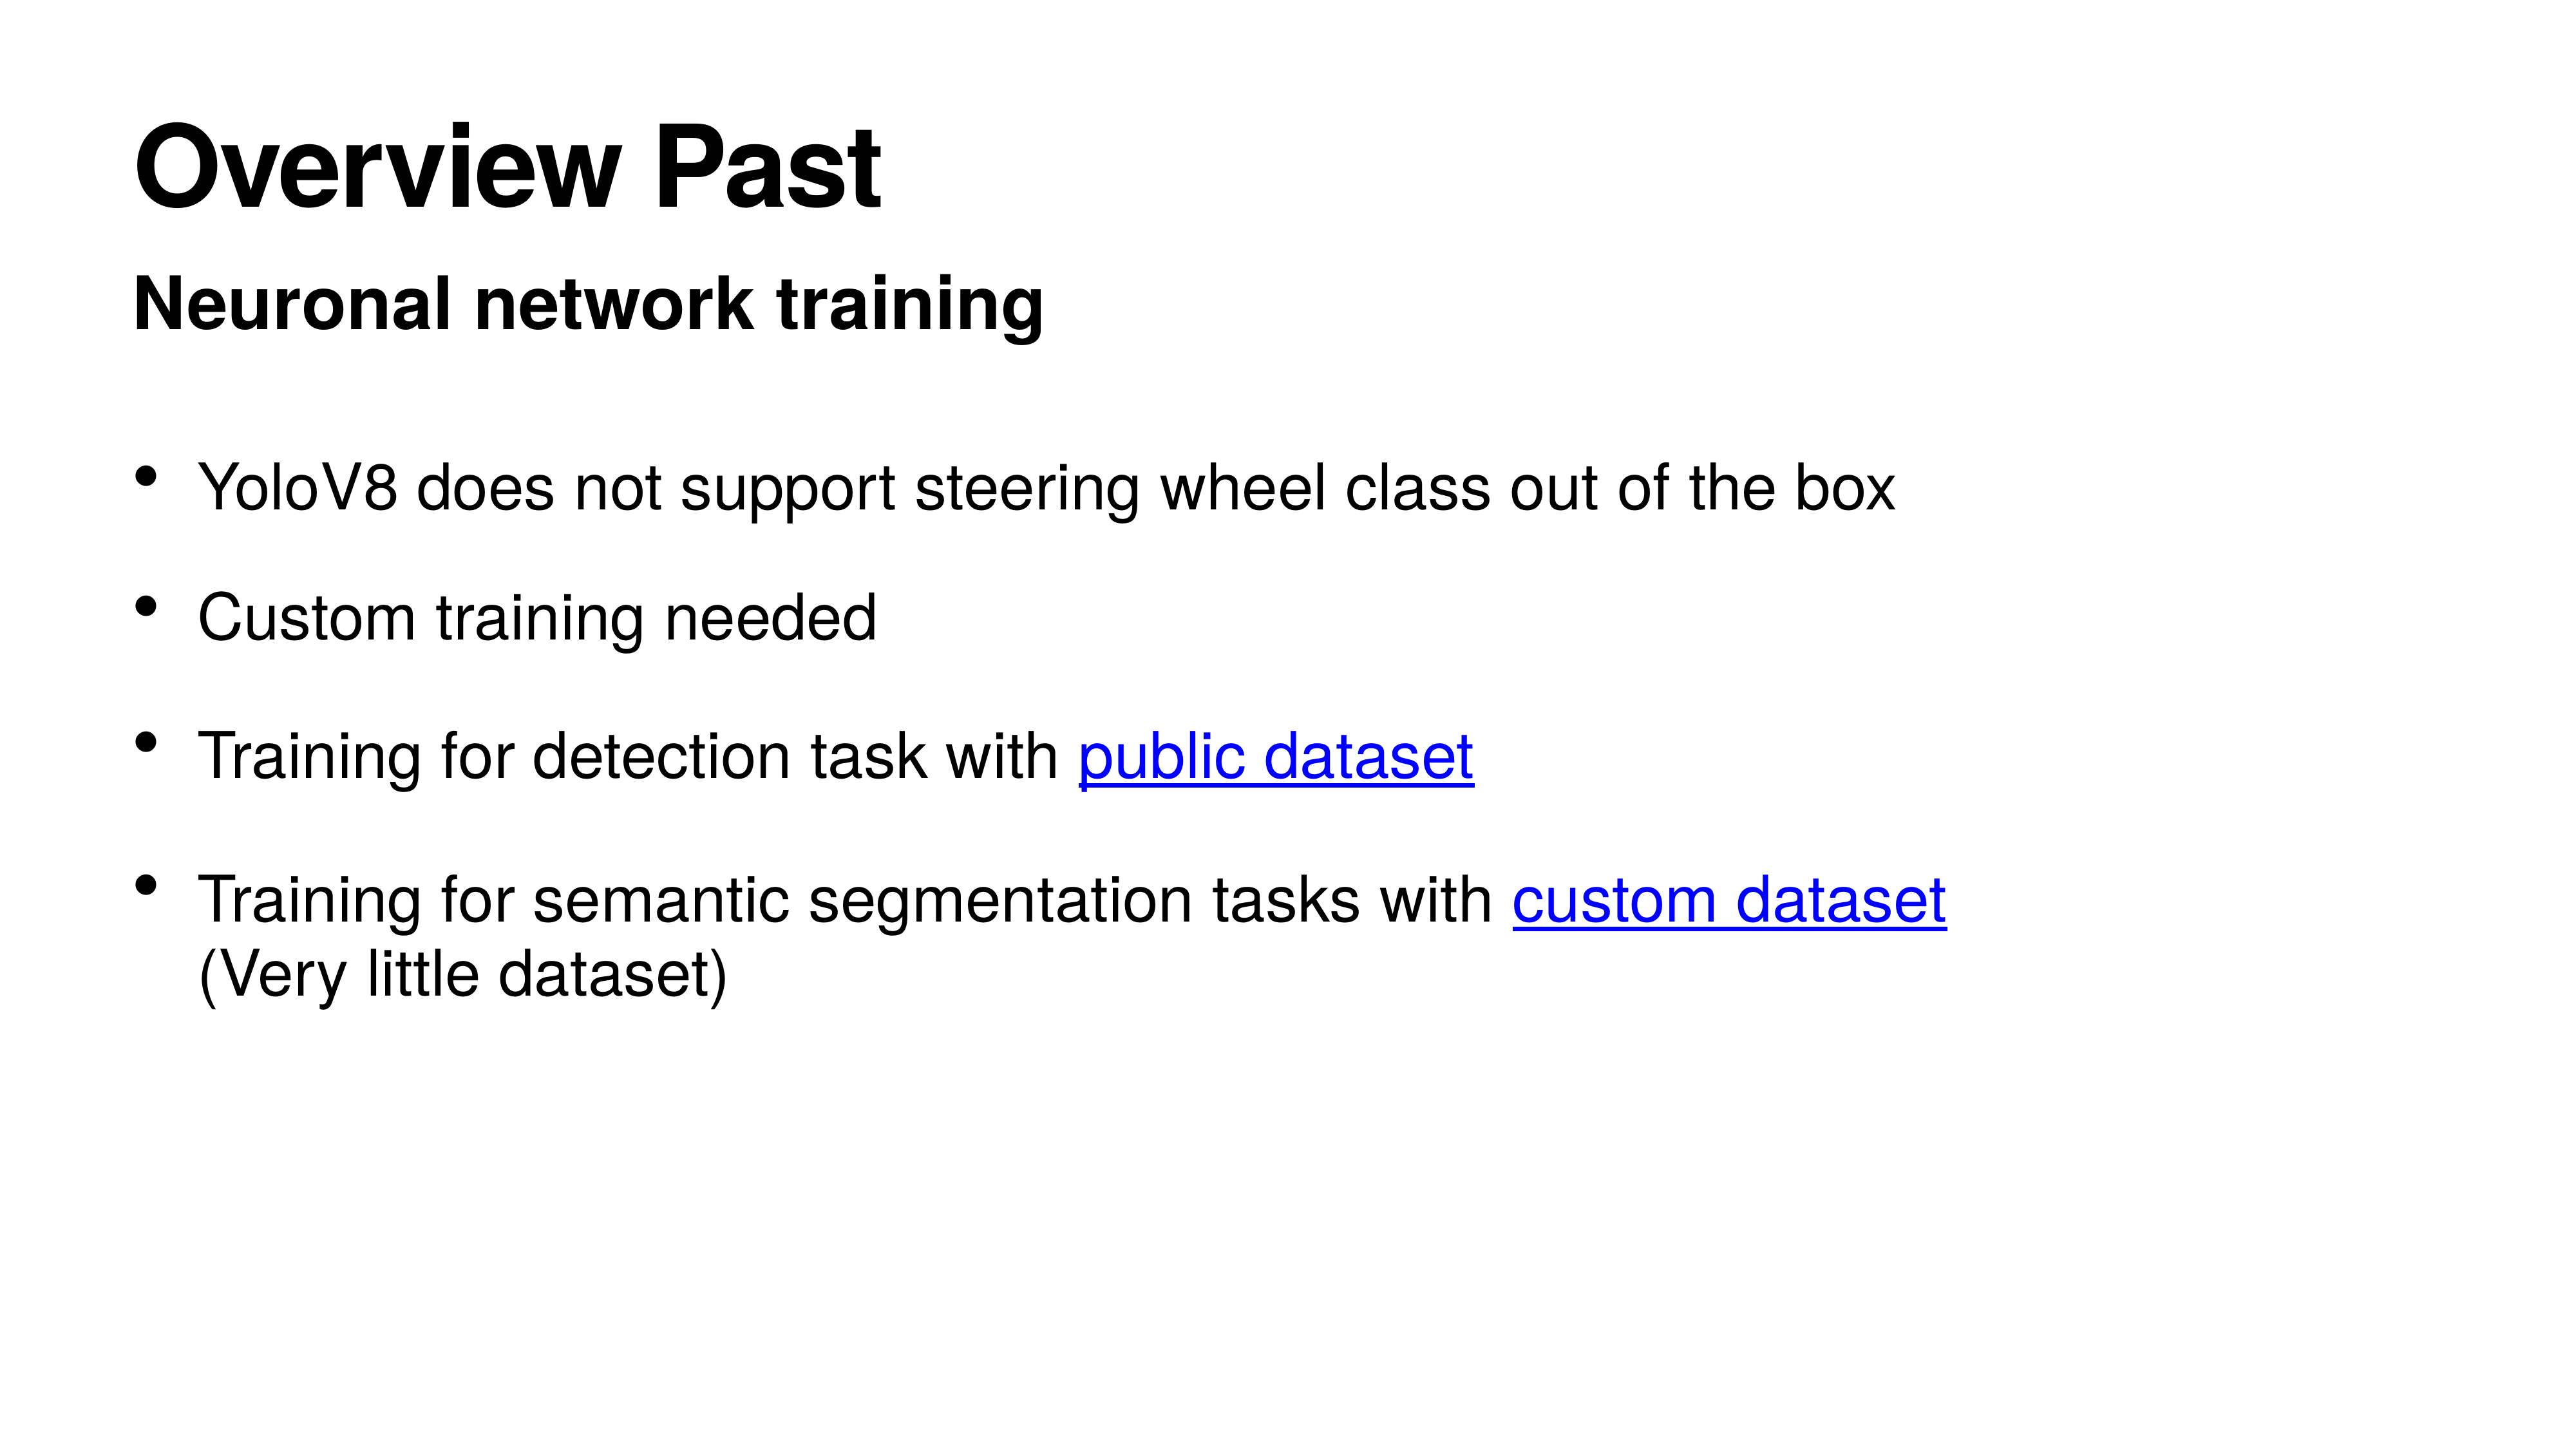

# Overview Past
Neuronal network training
YoloV8 does not support steering wheel class out of the box
Custom training needed
Training for detection task with public dataset
Training for semantic segmentation tasks with custom dataset
(Very little dataset)